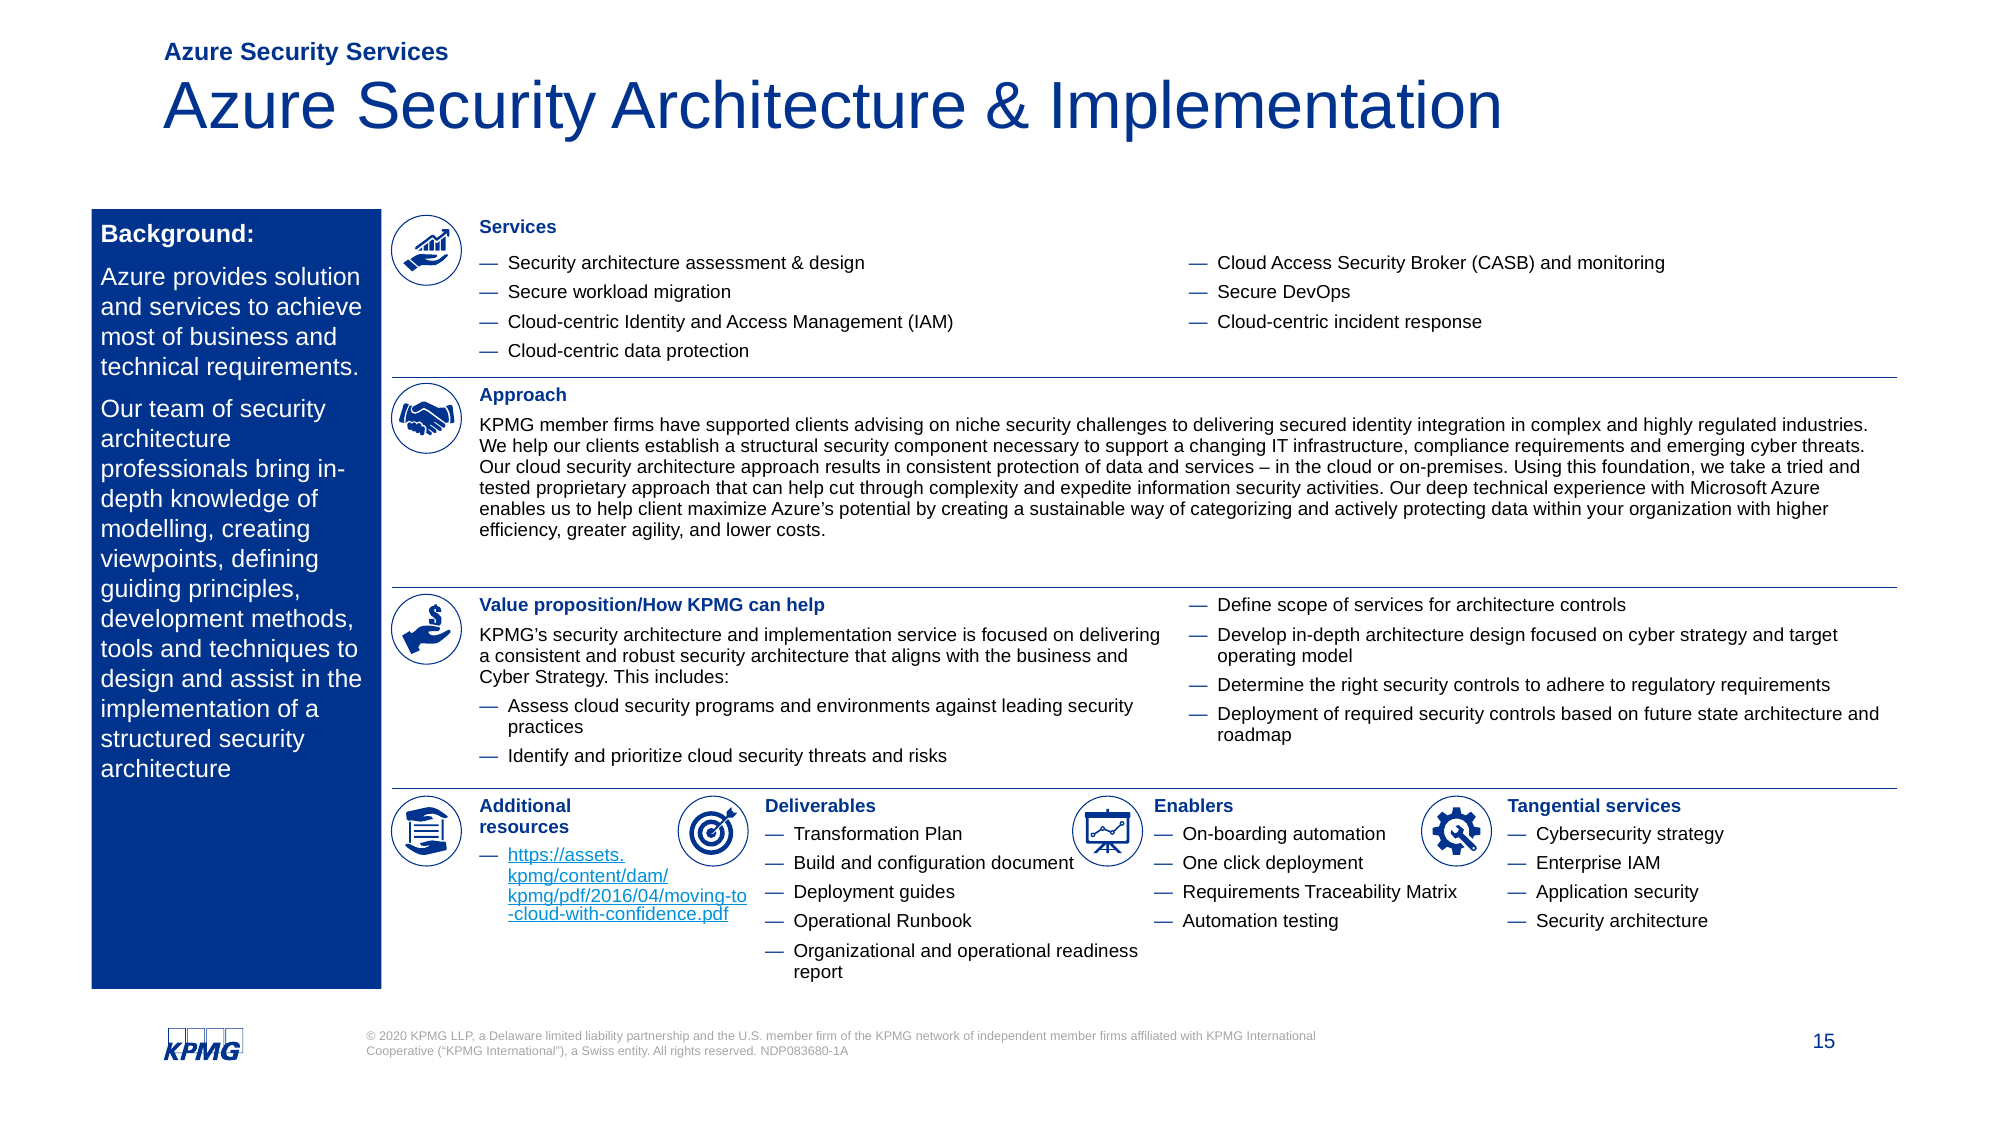

Azure Security Services
# Azure Security Architecture & Implementation
Background:
Azure provides solution and services to achieve most of business and technical requirements.
Our team of security architecture professionals bring in-depth knowledge of modelling, creating viewpoints, defining guiding principles, development methods, tools and techniques to design and assist in the implementation of a structured security architecture
|  | Services |  |  |  |  |
| --- | --- | --- | --- | --- | --- |
|  | Security architecture assessment & design Secure workload migration Cloud-centric Identity and Access Management (IAM) Cloud-centric data protection |  |  | Cloud Access Security Broker (CASB) and monitoring Secure DevOps Cloud-centric incident response |  |
|  | Approach KPMG member firms have supported clients advising on niche security challenges to delivering secured identity integration in complex and highly regulated industries. We help our clients establish a structural security component necessary to support a changing IT infrastructure, compliance requirements and emerging cyber threats. Our cloud security architecture approach results in consistent protection of data and services – in the cloud or on-premises. Using this foundation, we take a tried and tested proprietary approach that can help cut through complexity and expedite information security activities. Our deep technical experience with Microsoft Azure enables us to help client maximize Azure’s potential by creating a sustainable way of categorizing and actively protecting data within your organization with higher efficiency, greater agility, and lower costs. |  |  |  |  |
|  | Value proposition/How KPMG can help KPMG’s security architecture and implementation service is focused on delivering a consistent and robust security architecture that aligns with the business and Cyber Strategy. This includes: Assess cloud security programs and environments against leading security practices Identify and prioritize cloud security threats and risks |  |  | Define scope of services for architecture controls Develop in-depth architecture design focused on cyber strategy and target operating model Determine the right security controls to adhere to regulatory requirements Deployment of required security controls based on future state architecture and roadmap |  |
|  | Additional resources https://assets. kpmg/content/dam/ kpmg/pdf/2016/04/moving-to-cloud-with-confidence.pdf | Deliverables Transformation Plan Build and configuration document Deployment guides Operational Runbook Organizational and operational readiness report | Enablers On-boarding automation One click deployment Requirements Traceability Matrix Automation testing |  | Tangential services Cybersecurity strategy Enterprise IAM Application security Security architecture |